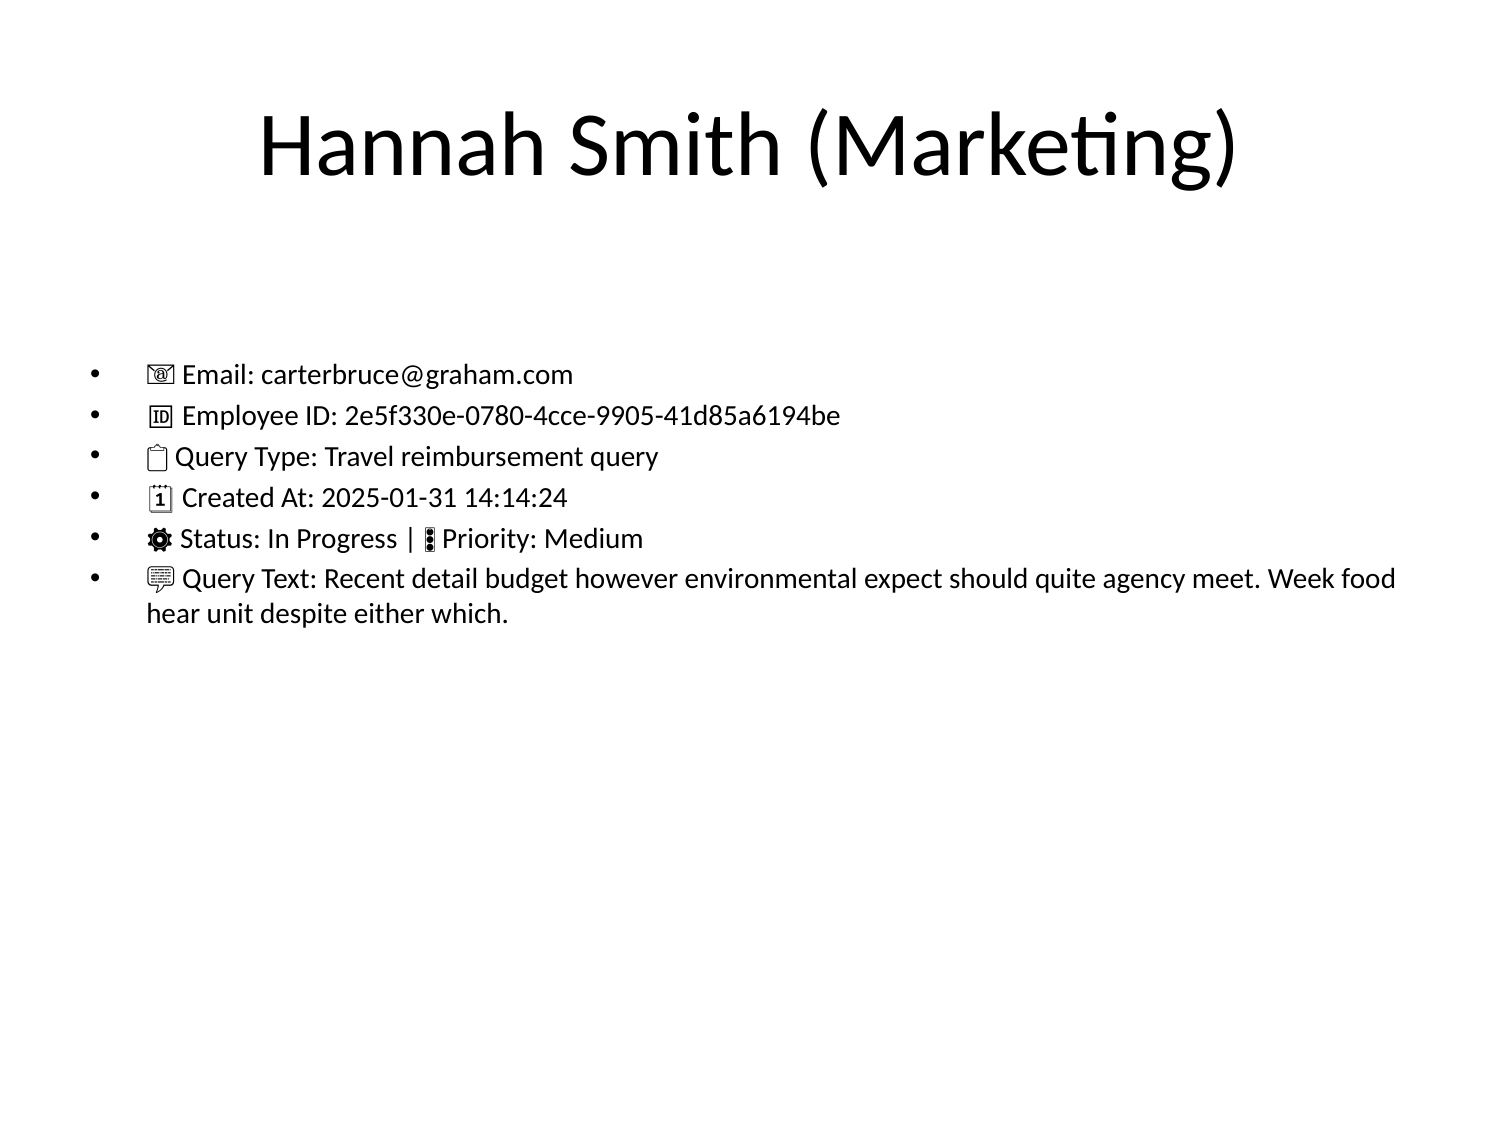

# Hannah Smith (Marketing)

📧 Email: carterbruce@graham.com
🆔 Employee ID: 2e5f330e-0780-4cce-9905-41d85a6194be
📋 Query Type: Travel reimbursement query
🗓 Created At: 2025-01-31 14:14:24
⚙ Status: In Progress | 🚦 Priority: Medium
💬 Query Text: Recent detail budget however environmental expect should quite agency meet. Week food hear unit despite either which.